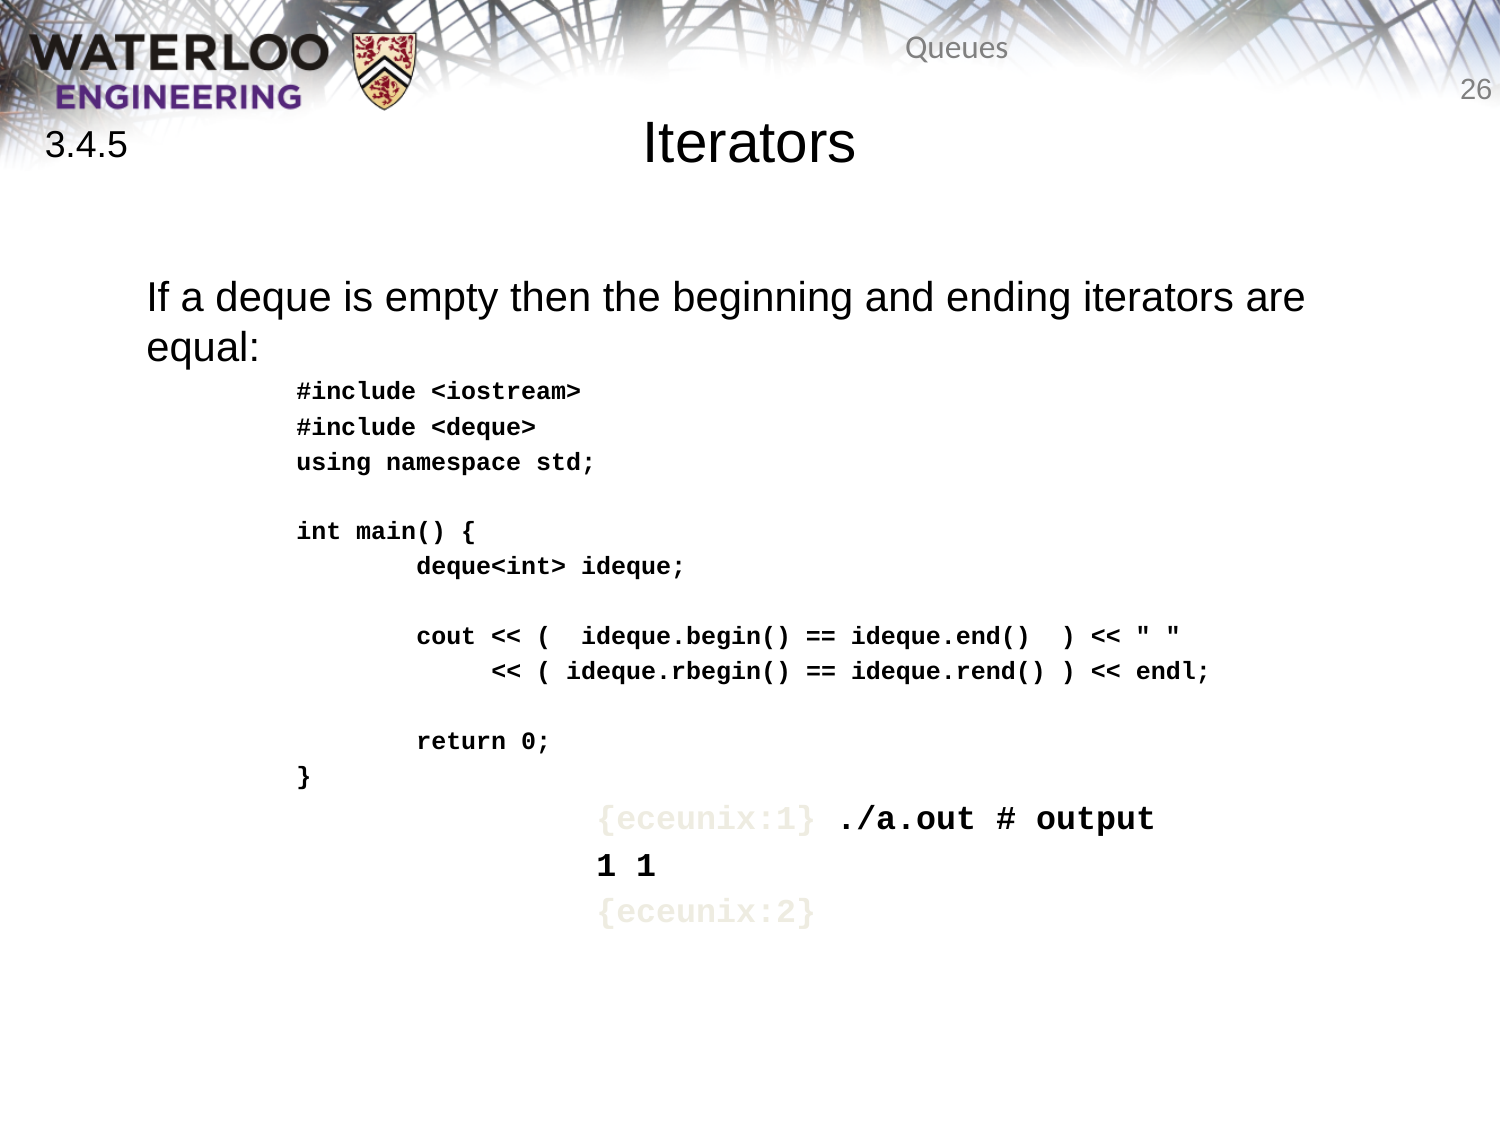

# Iterators
3.4.5
	If a deque is empty then the beginning and ending iterators are equal:
		#include <iostream>
		#include <deque>
		using namespace std;

		int main() {
		        deque<int> ideque;

		        cout << (  ideque.begin() == ideque.end()  ) << " "
		             << ( ideque.rbegin() == ideque.rend() ) << endl;

		        return 0;
		}
				{eceunix:1} ./a.out # output
				1 1
				{eceunix:2}